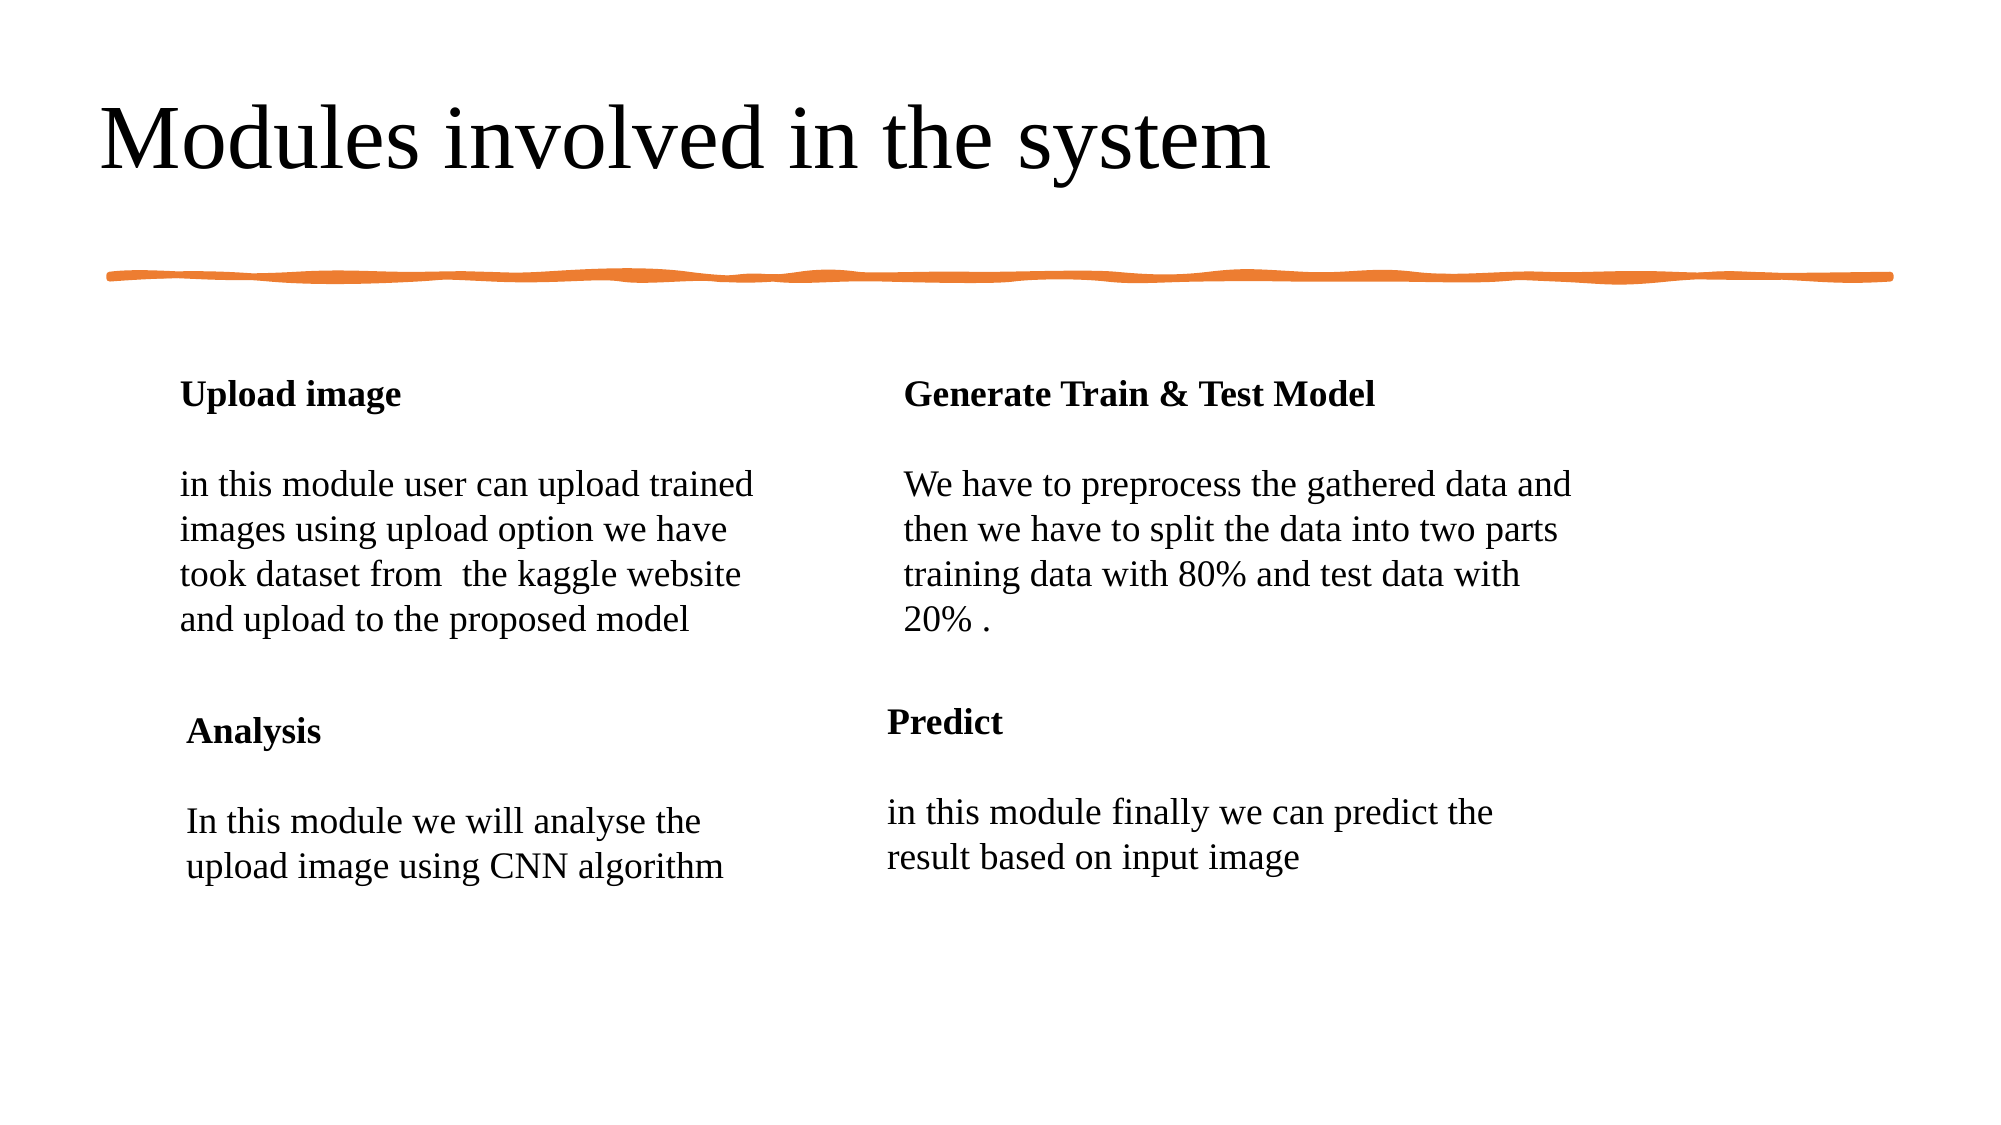

# Modules involved in the system

Upload image

in this module user can upload trained images using upload option we have took dataset from  the kaggle website and upload to the proposed model

Generate Train & Test Model

We have to preprocess the gathered data and then we have to split the data into two parts training data with 80% and test data with 20% .

Predict

in this module finally we can predict the result based on input image
Analysis

In this module we will analyse the upload image using CNN algorithm